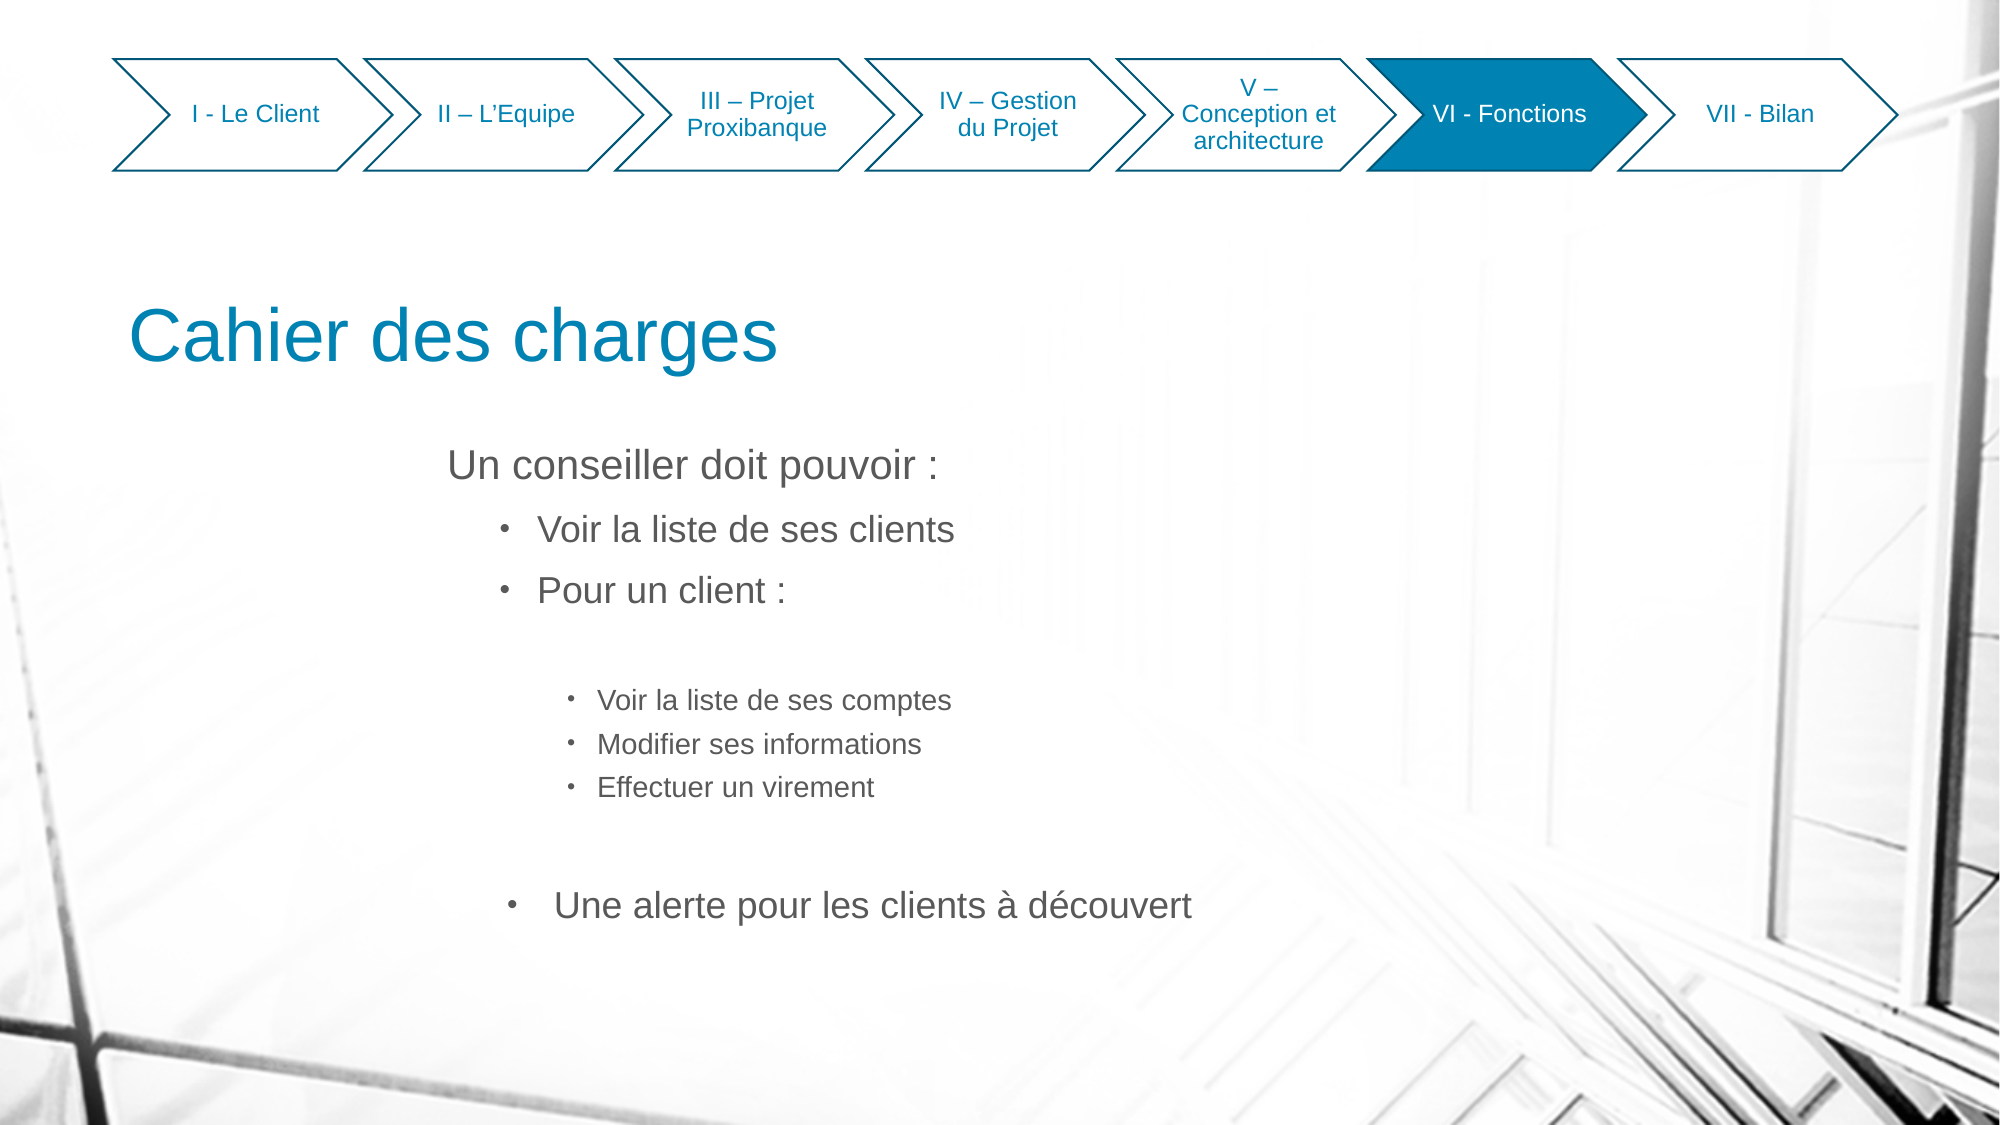

I - Le Client
II – L’Equipe
III – Projet Proxibanque
IV – Gestion du Projet
V – Conception et architecture
VI - Fonctions
VII - Bilan
# Cahier des charges
Un conseiller doit pouvoir :
Voir la liste de ses clients
Pour un client :

Voir la liste de ses comptes
Modifier ses informations
Effectuer un virement

Une alerte pour les clients à découvert